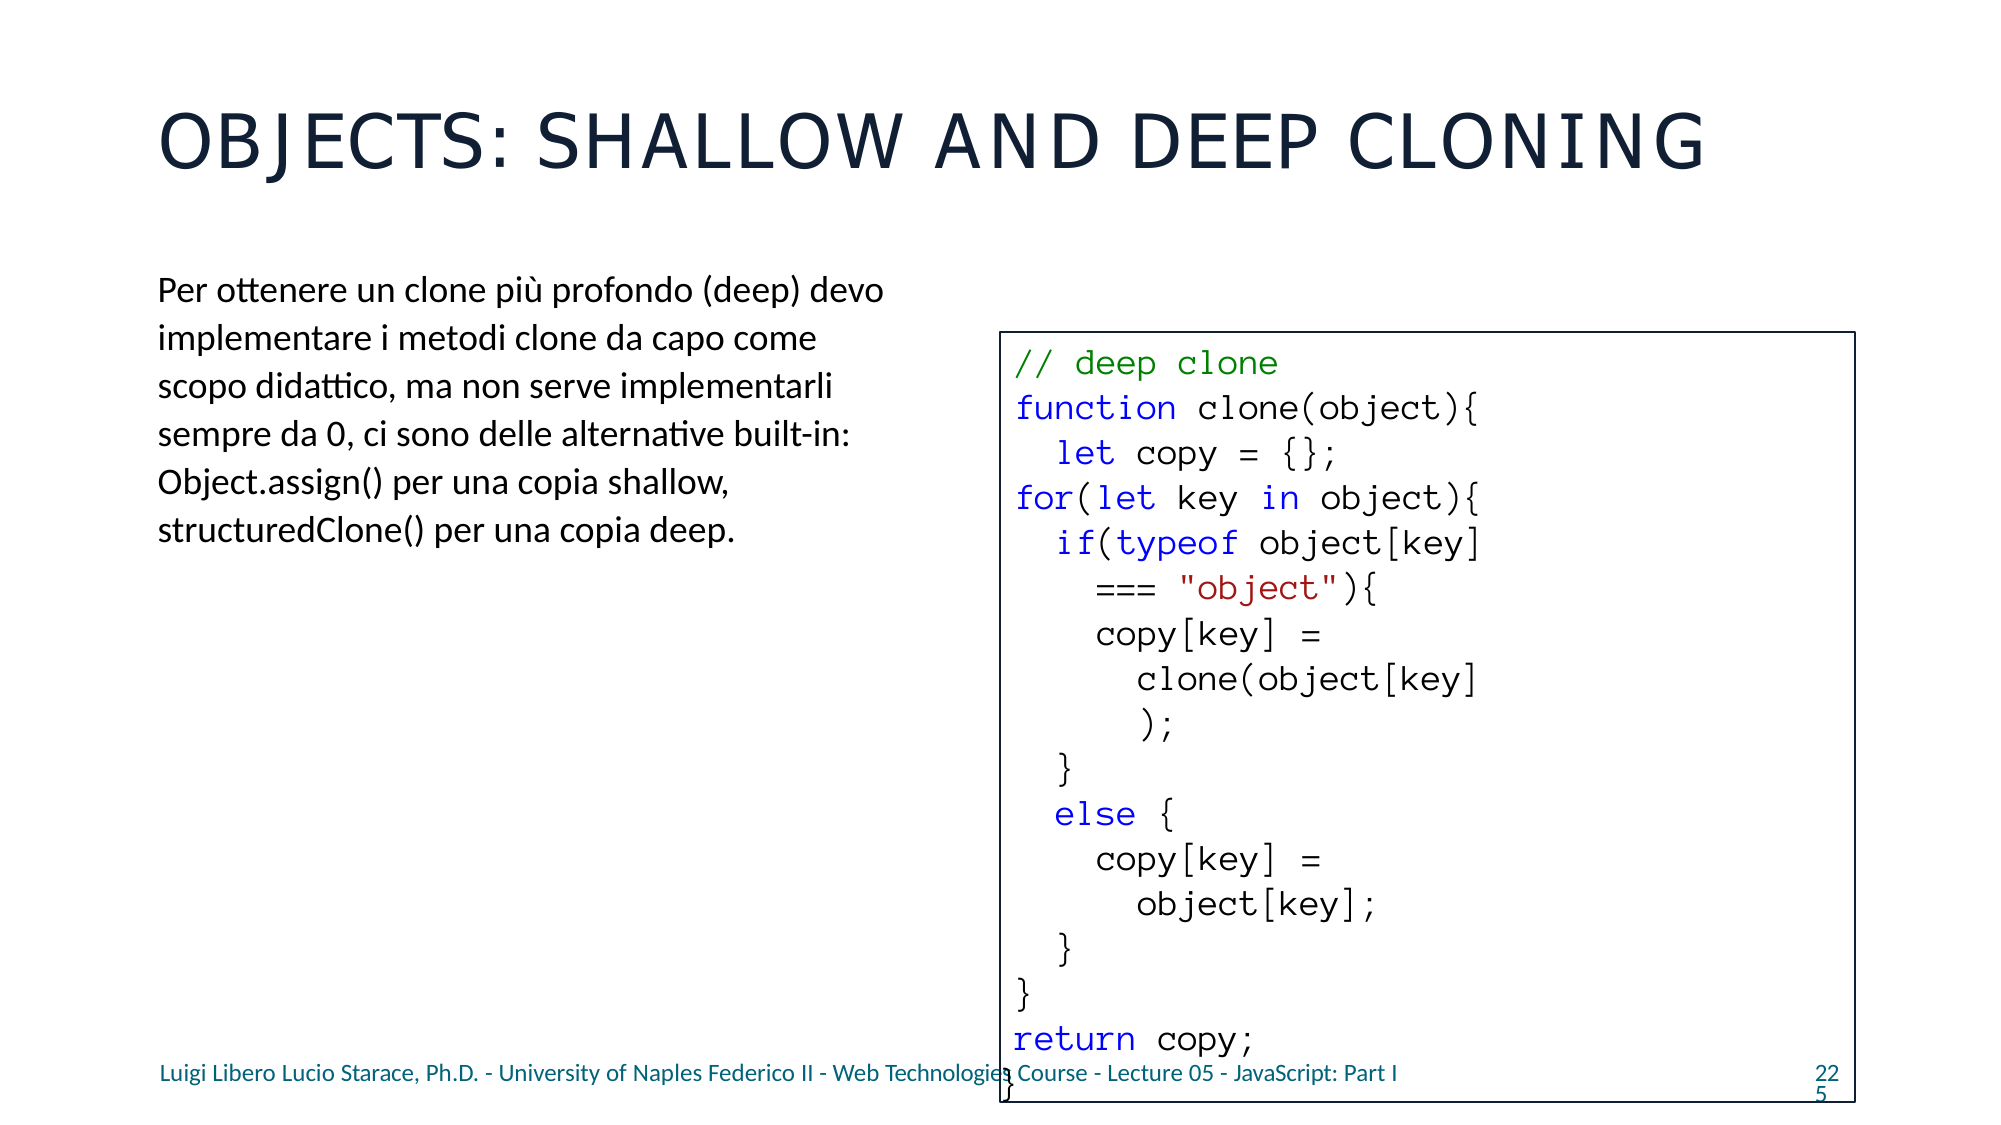

# OBJECTS: SHALLOW AND DEEP CLONING
Per ottenere un clone più profondo (deep) devo implementare i metodi clone da capo come scopo didattico, ma non serve implementarli sempre da 0, ci sono delle alternative built-in: Object.assign() per una copia shallow, structuredClone() per una copia deep.
// deep clone
function clone(object){ let copy = {};
for(let key in object){
if(typeof object[key] === "object"){
copy[key] = clone(object[key]);
}
else {
copy[key] = object[key];
}
}
return copy;
}
Luigi Libero Lucio Starace, Ph.D. - University of Naples Federico II - Web Technologies Course - Lecture 05 - JavaScript: Part I
225